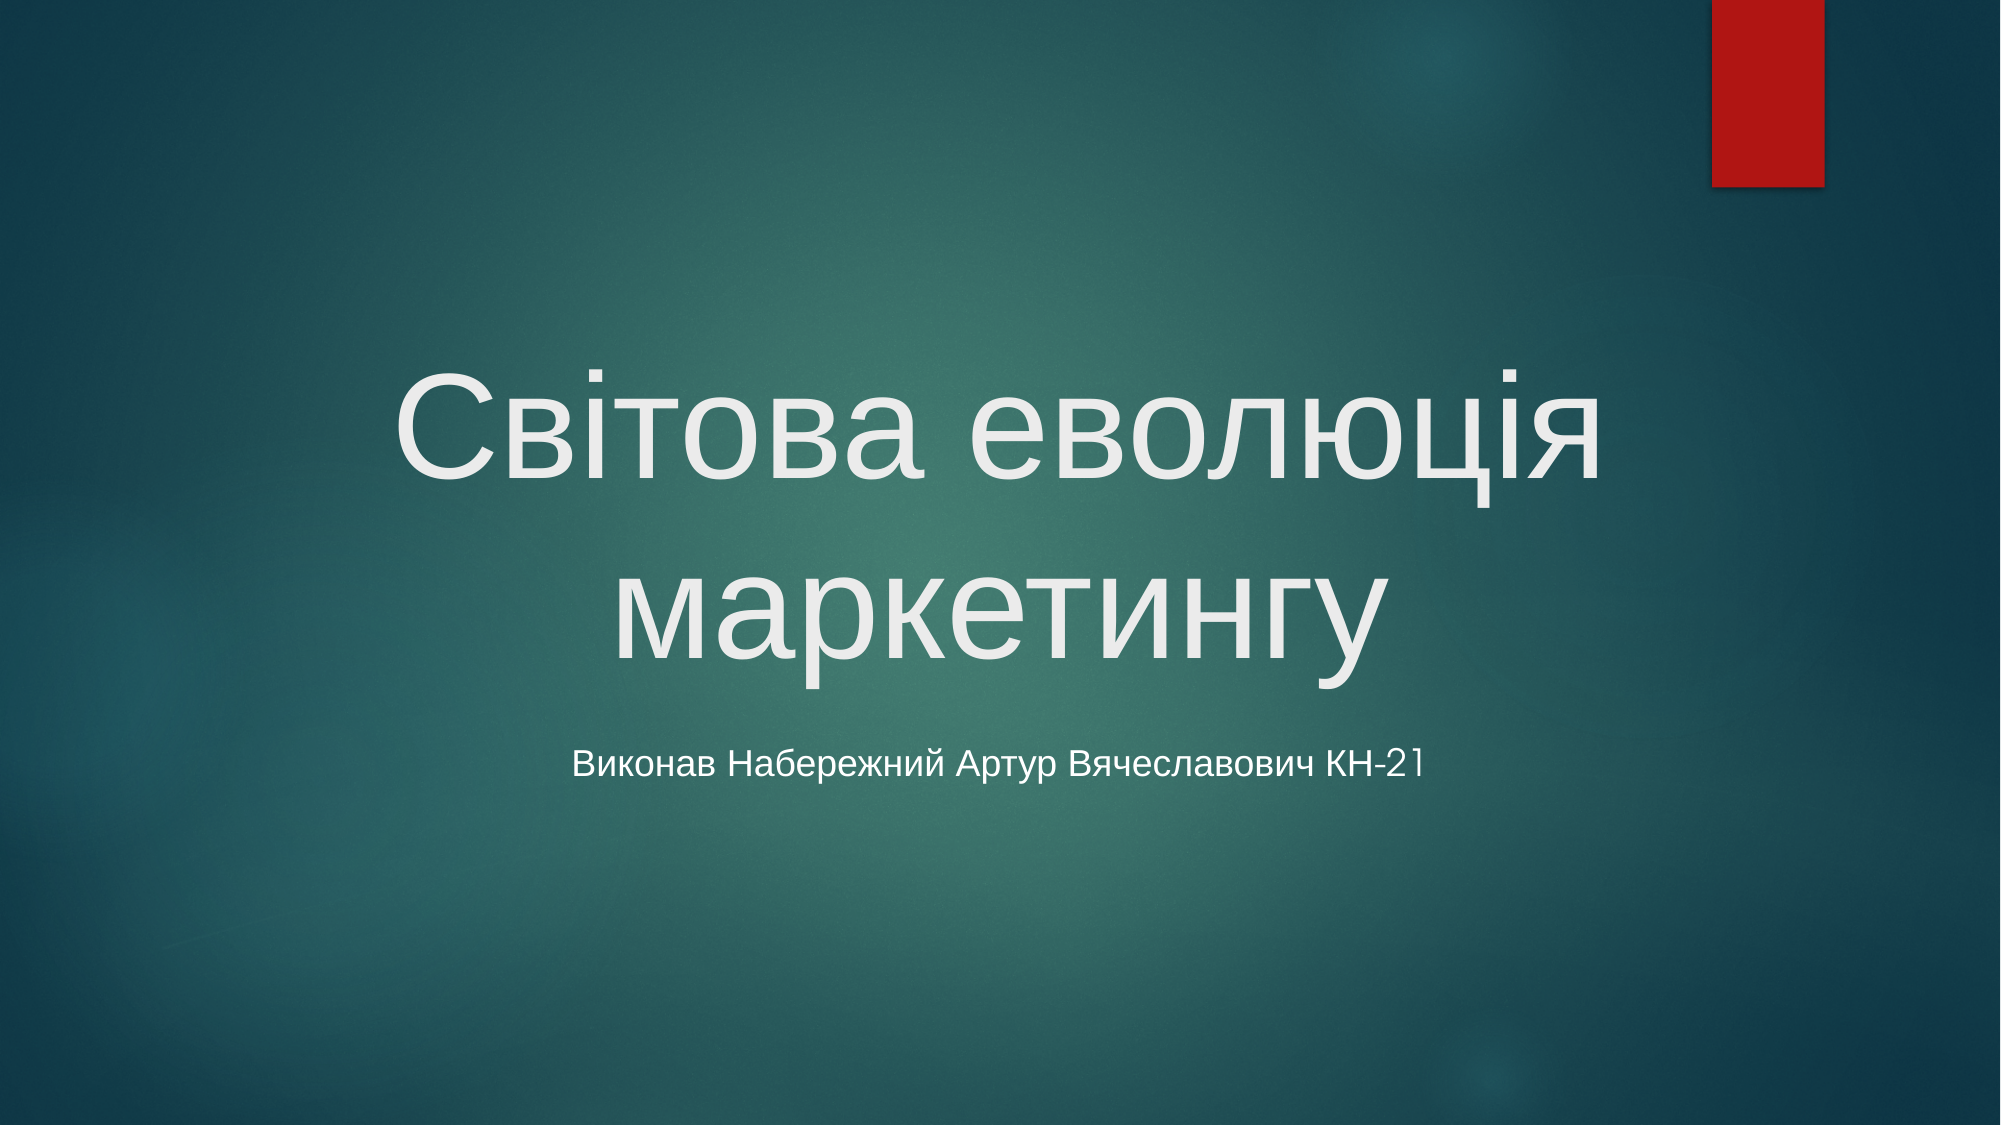

# Світова еволюція маркетингу
Виконав Набережний Артур Вячеславович КН-21